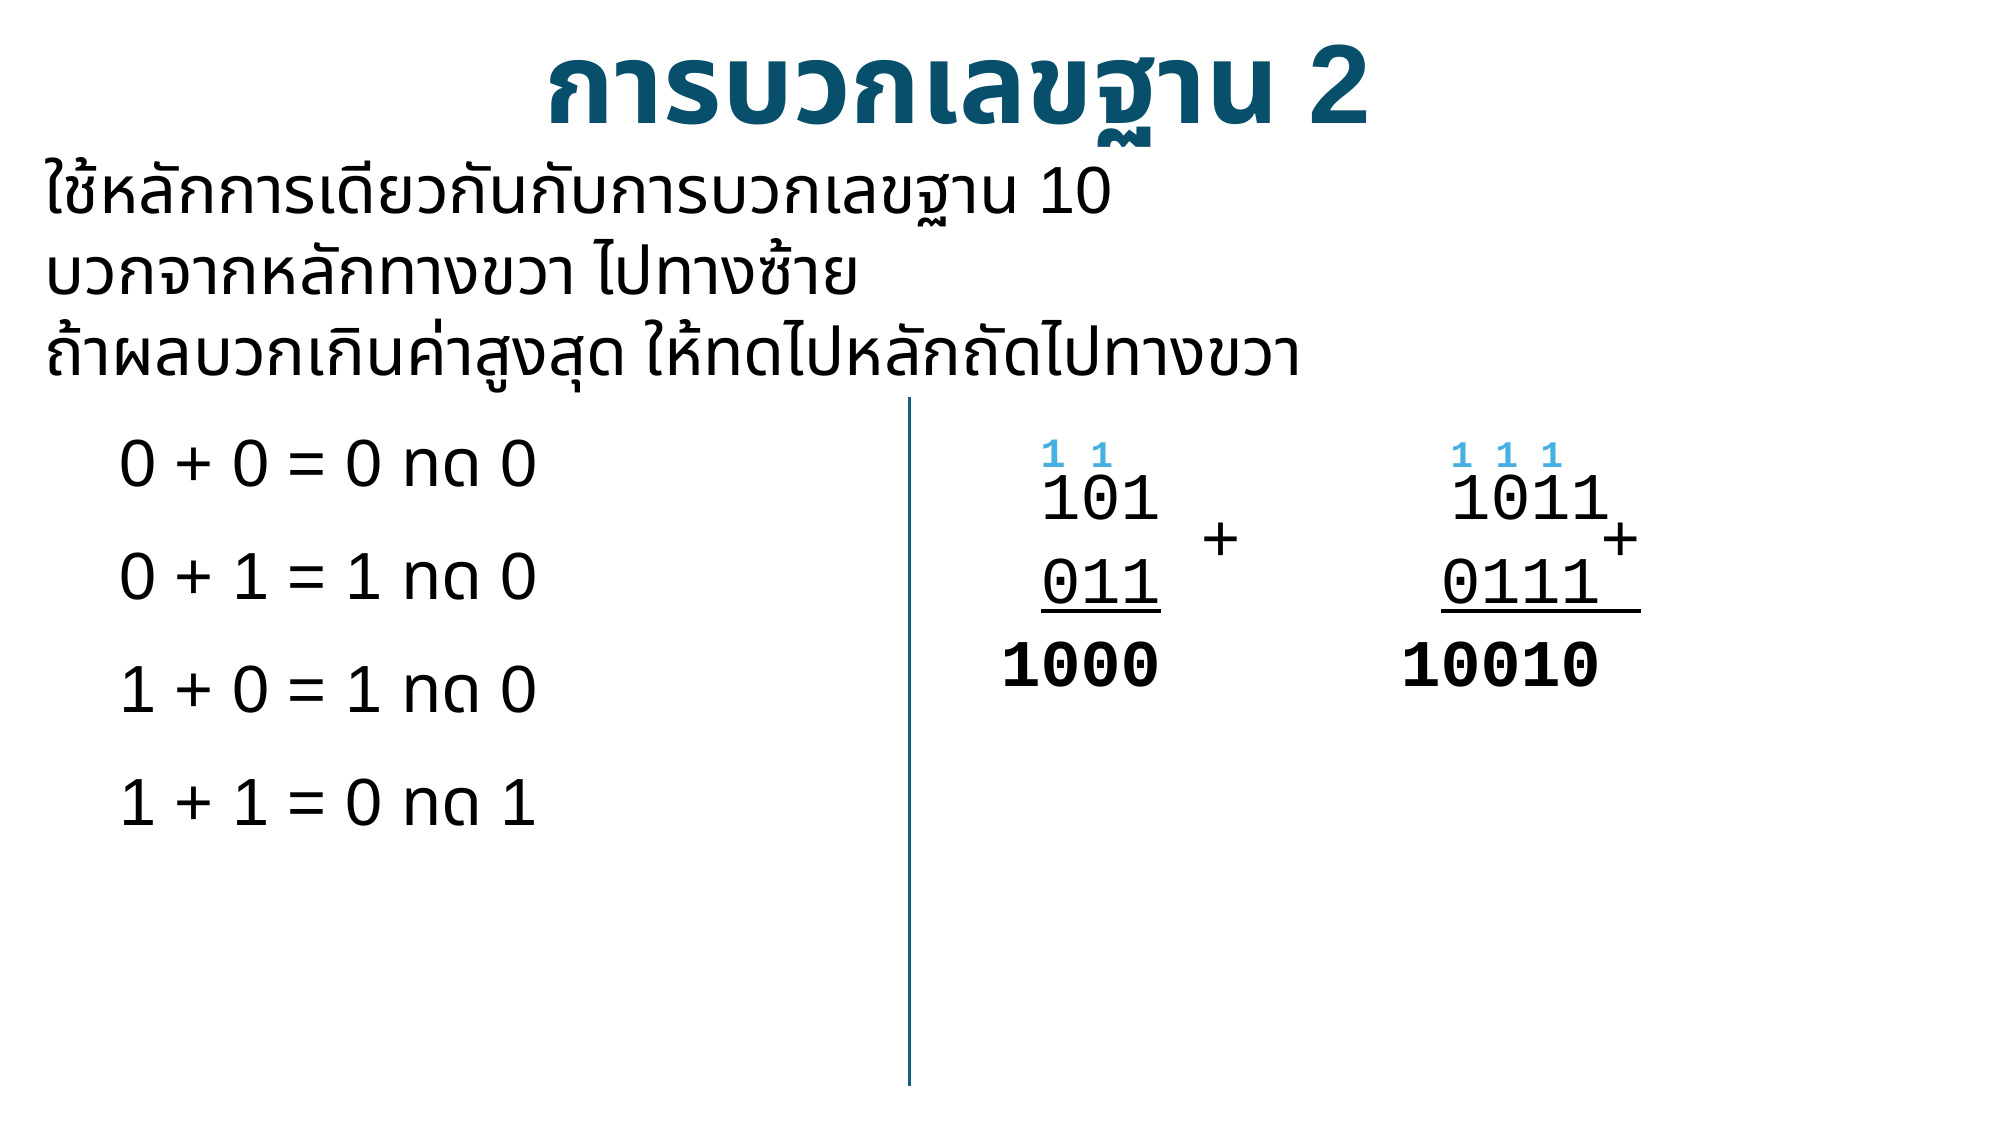

การบวกเลขฐาน 2
ใช้หลักการเดียวกันกับการบวกเลขฐาน 10
บวกจากหลักทางขวา ไปทางซ้าย
ถ้าผลบวกเกินค่าสูงสุด ให้ทดไปหลักถัดไปทางขวา
	0 + 0 = 0 ทด 0
	0 + 1 = 1 ทด 0
	1 + 0 = 1 ทด 0
	1 + 1 = 0 ทด 1
 1 1               1 1 1
 101		1011
     +         +
 011       0111

1000      10010